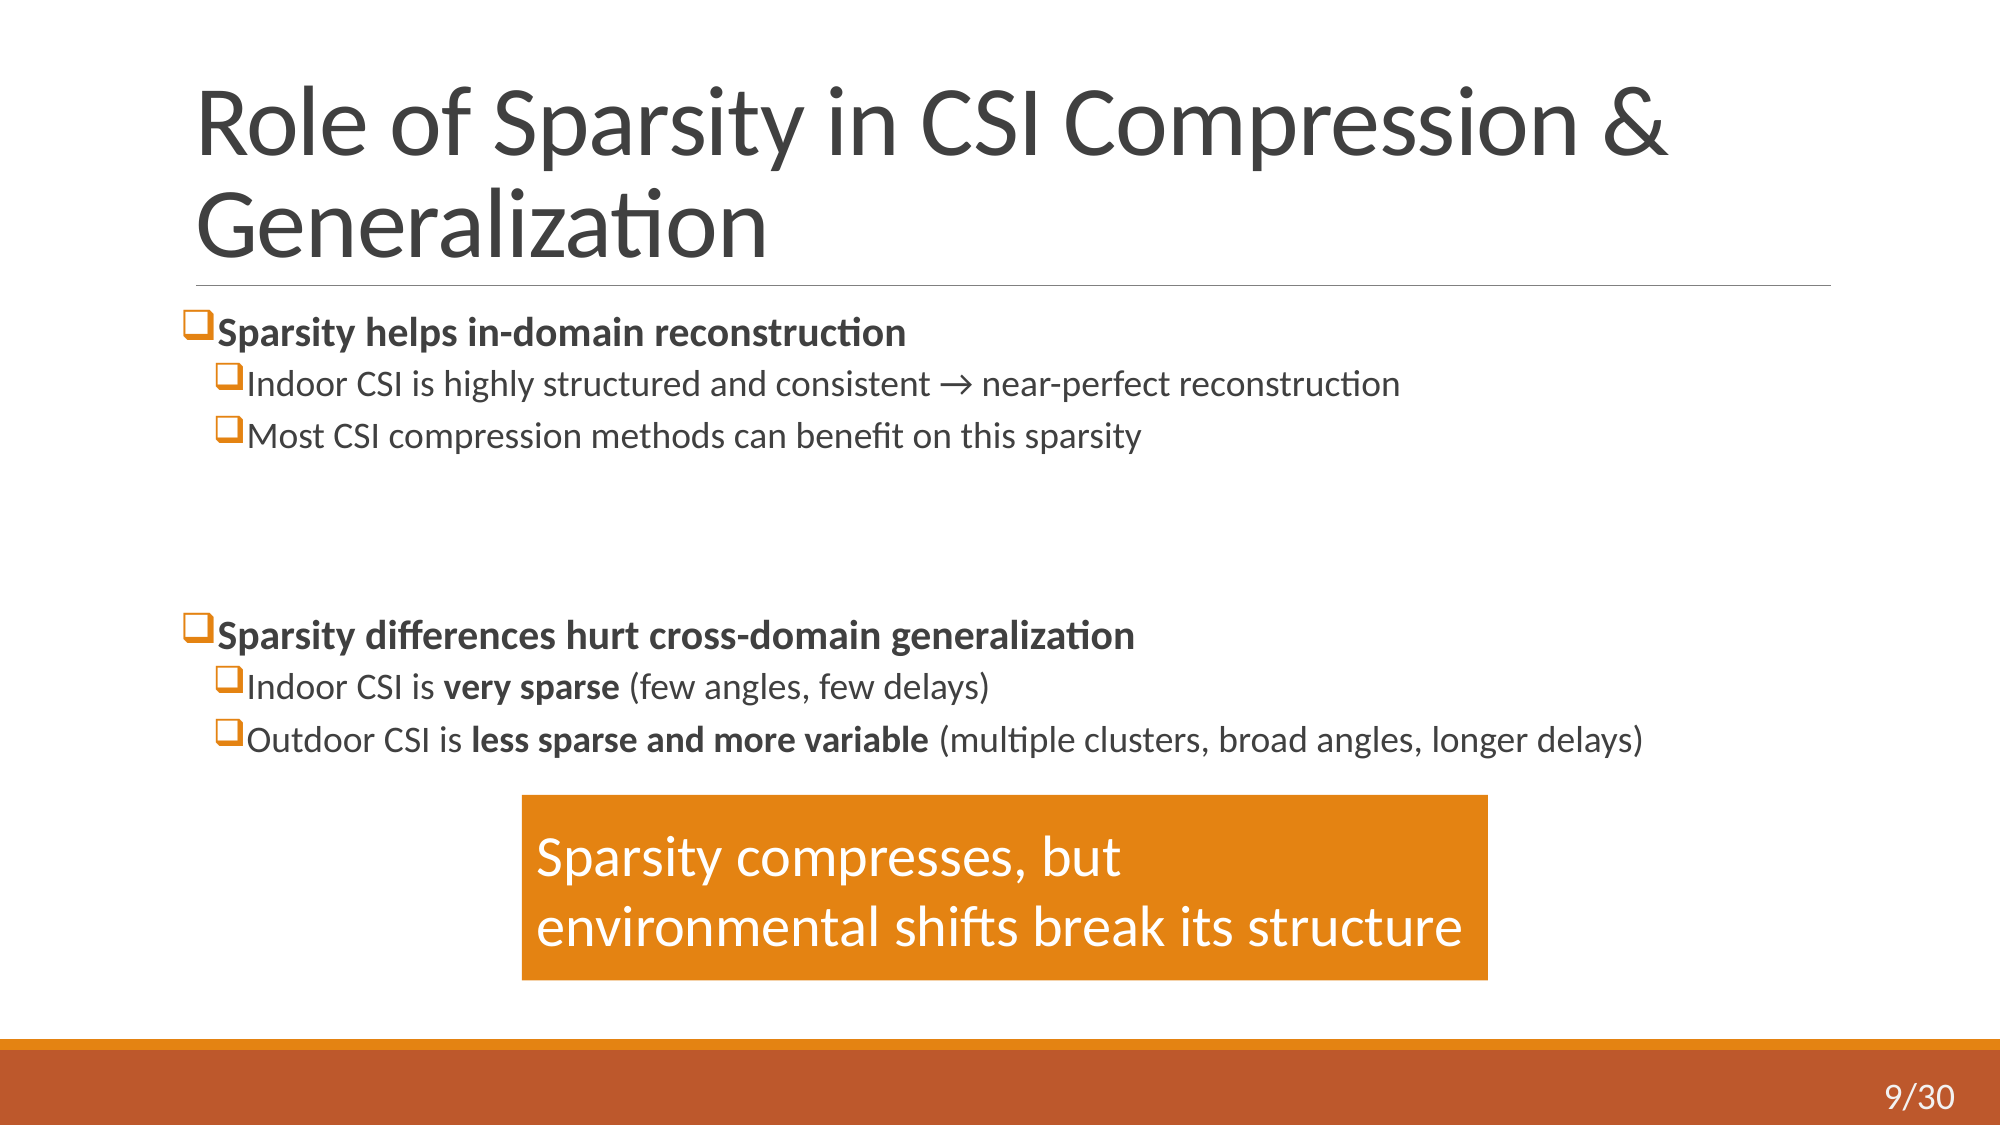

# Role of Sparsity in CSI Compression & Generalization
Sparsity helps in-domain reconstruction
Indoor CSI is highly structured and consistent → near-perfect reconstruction
Most CSI compression methods can benefit on this sparsity

Sparsity differences hurt cross-domain generalization
Indoor CSI is very sparse (few angles, few delays)
Outdoor CSI is less sparse and more variable (multiple clusters, broad angles, longer delays)
Sparsity compresses, but environmental shifts break its structure
9/30